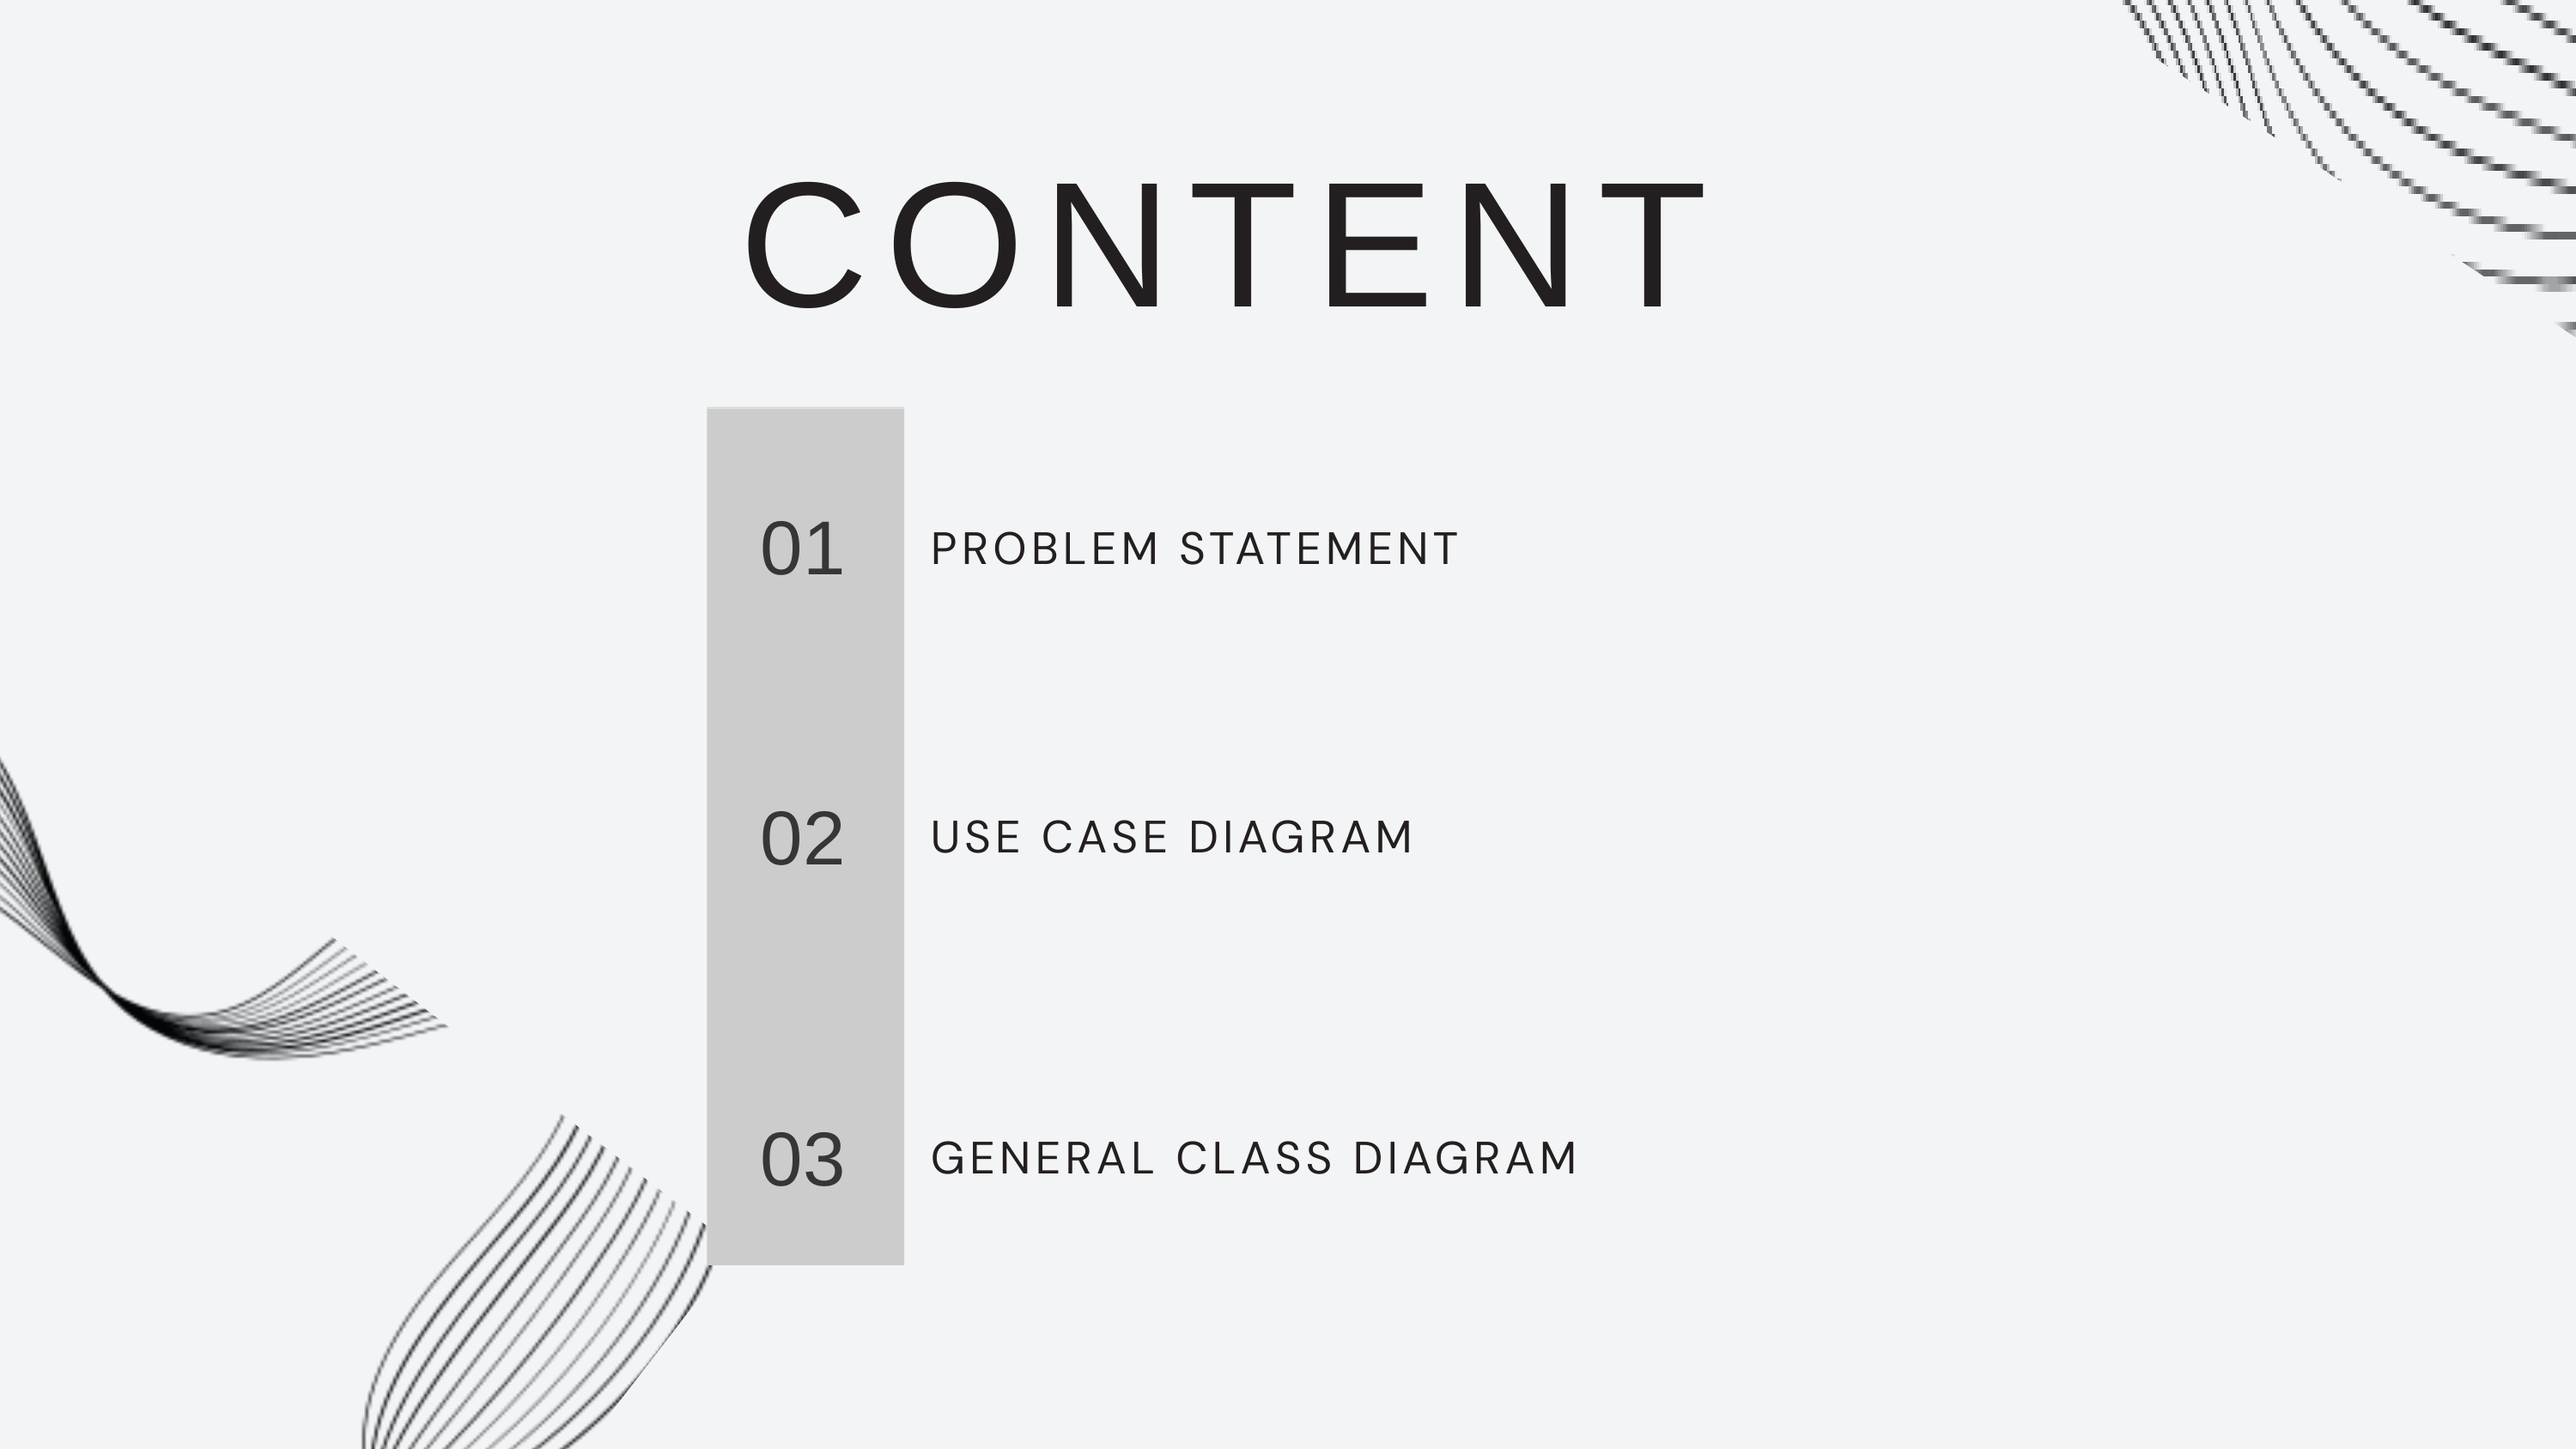

CONTENT

01
PROBLEM STATEMENT

02
USE CASE DIAGRAM
03
GENERAL CLASS DIAGRAM